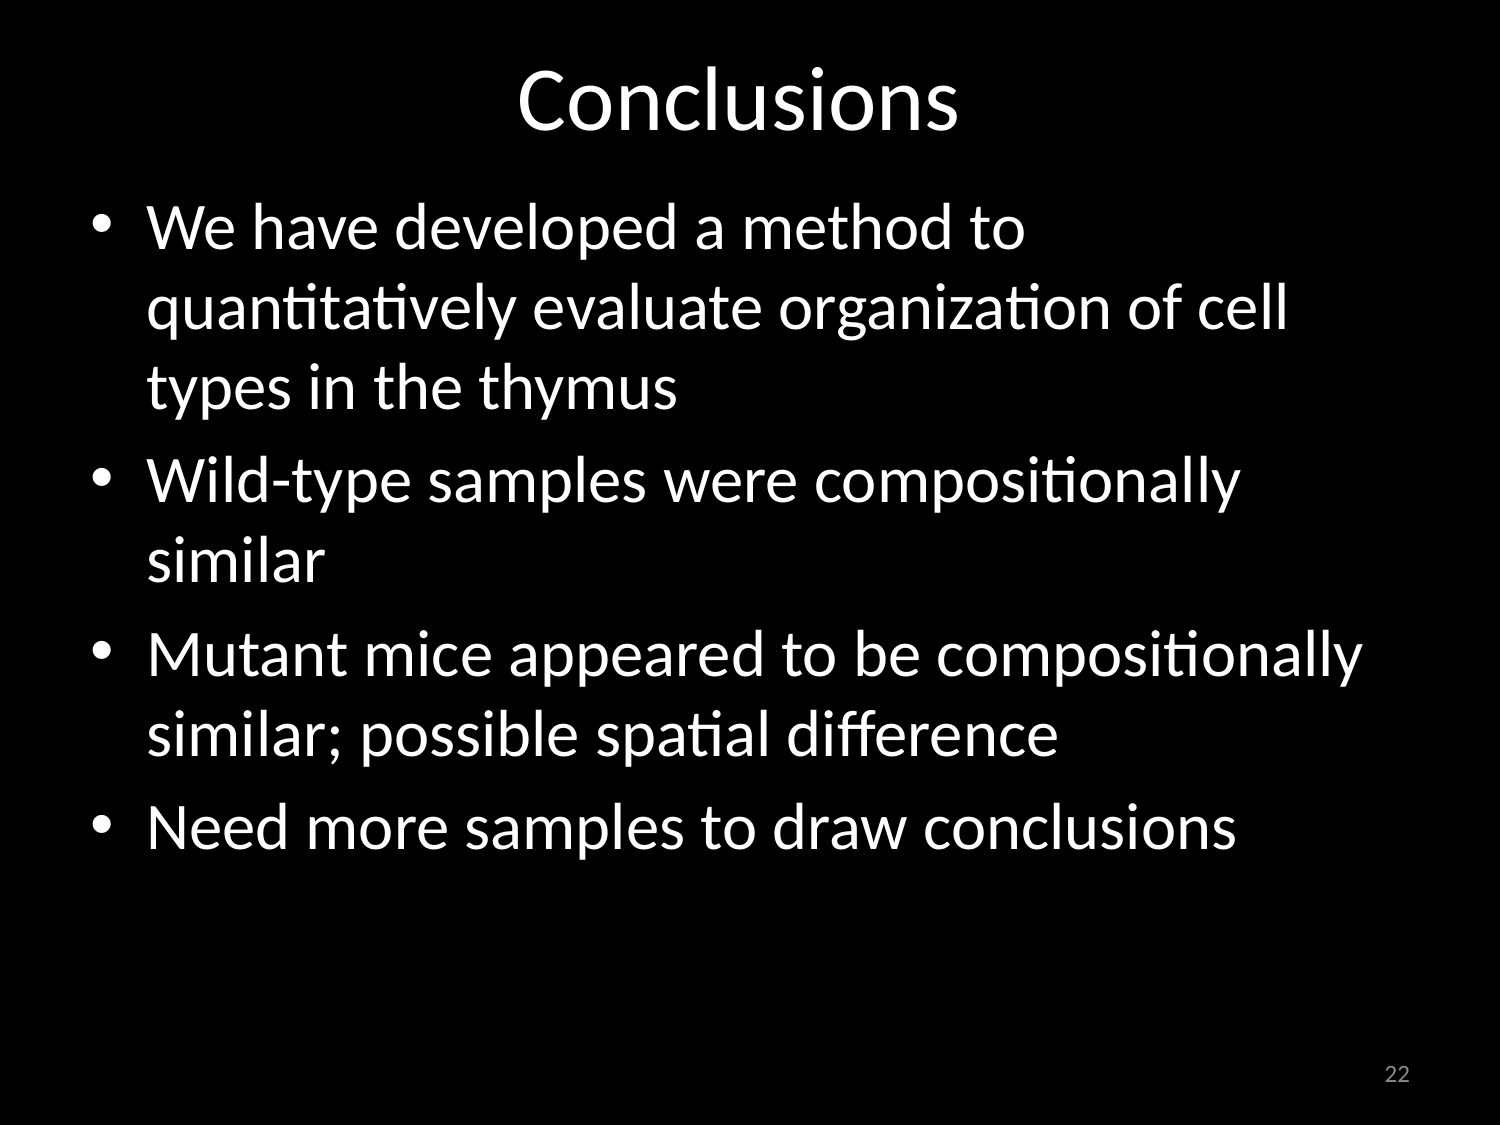

# Conclusions
We have developed a method to quantitatively evaluate organization of cell types in the thymus
Wild-type samples were compositionally similar
Mutant mice appeared to be compositionally similar; possible spatial difference
Need more samples to draw conclusions

22